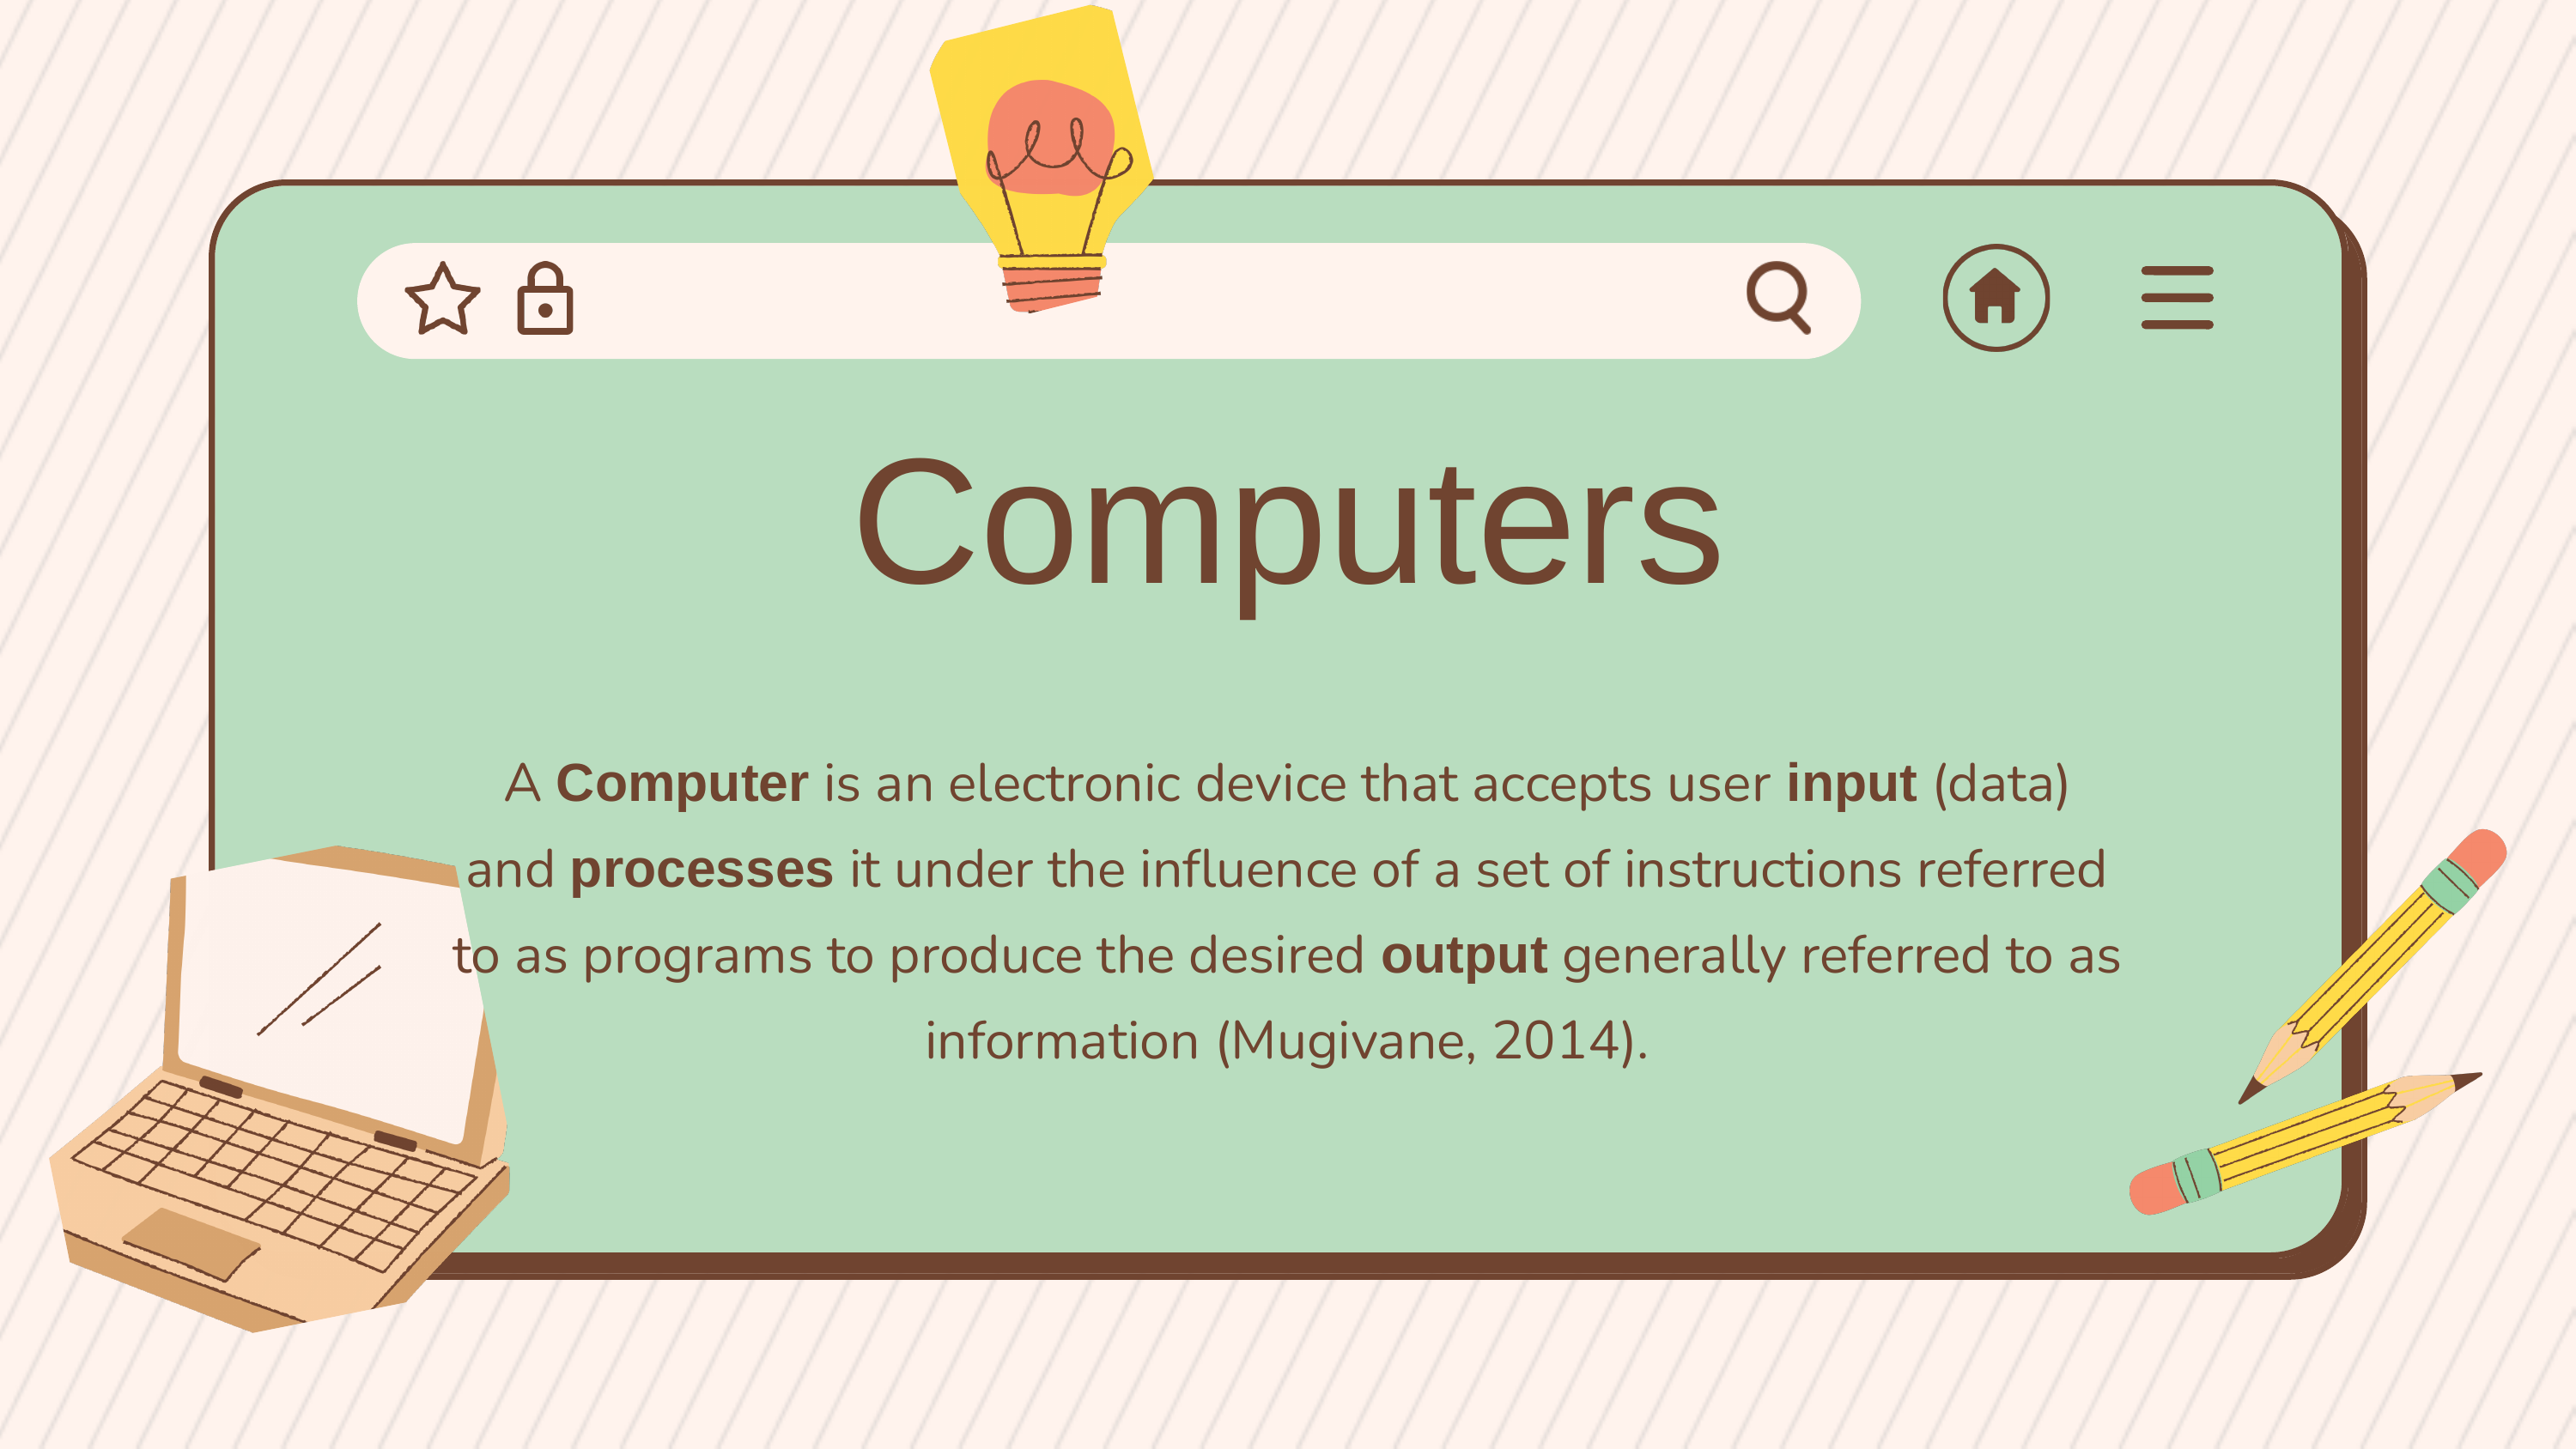

Computers
A Computer is an electronic device that accepts user input (data) and processes it under the influence of a set of instructions referred to as programs to produce the desired output generally referred to as information (Mugivane, 2014).